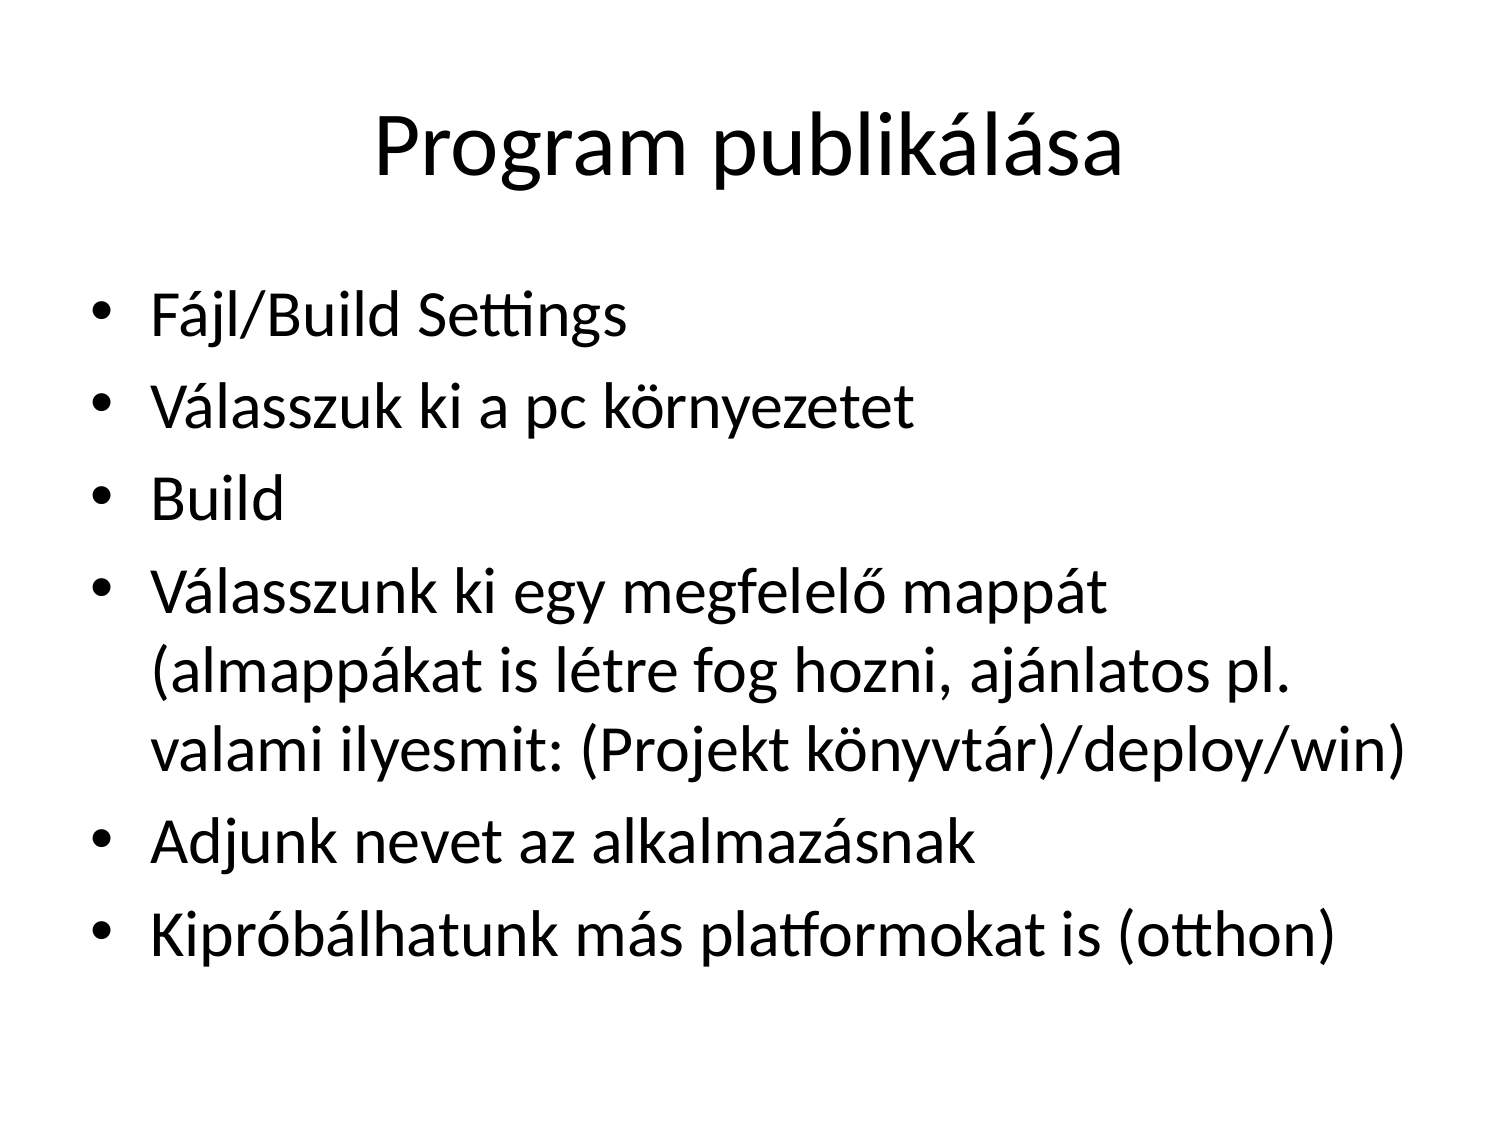

# Program publikálása
Fájl/Build Settings
Válasszuk ki a pc környezetet
Build
Válasszunk ki egy megfelelő mappát (almappákat is létre fog hozni, ajánlatos pl. valami ilyesmit: (Projekt könyvtár)/deploy/win)
Adjunk nevet az alkalmazásnak
Kipróbálhatunk más platformokat is (otthon)